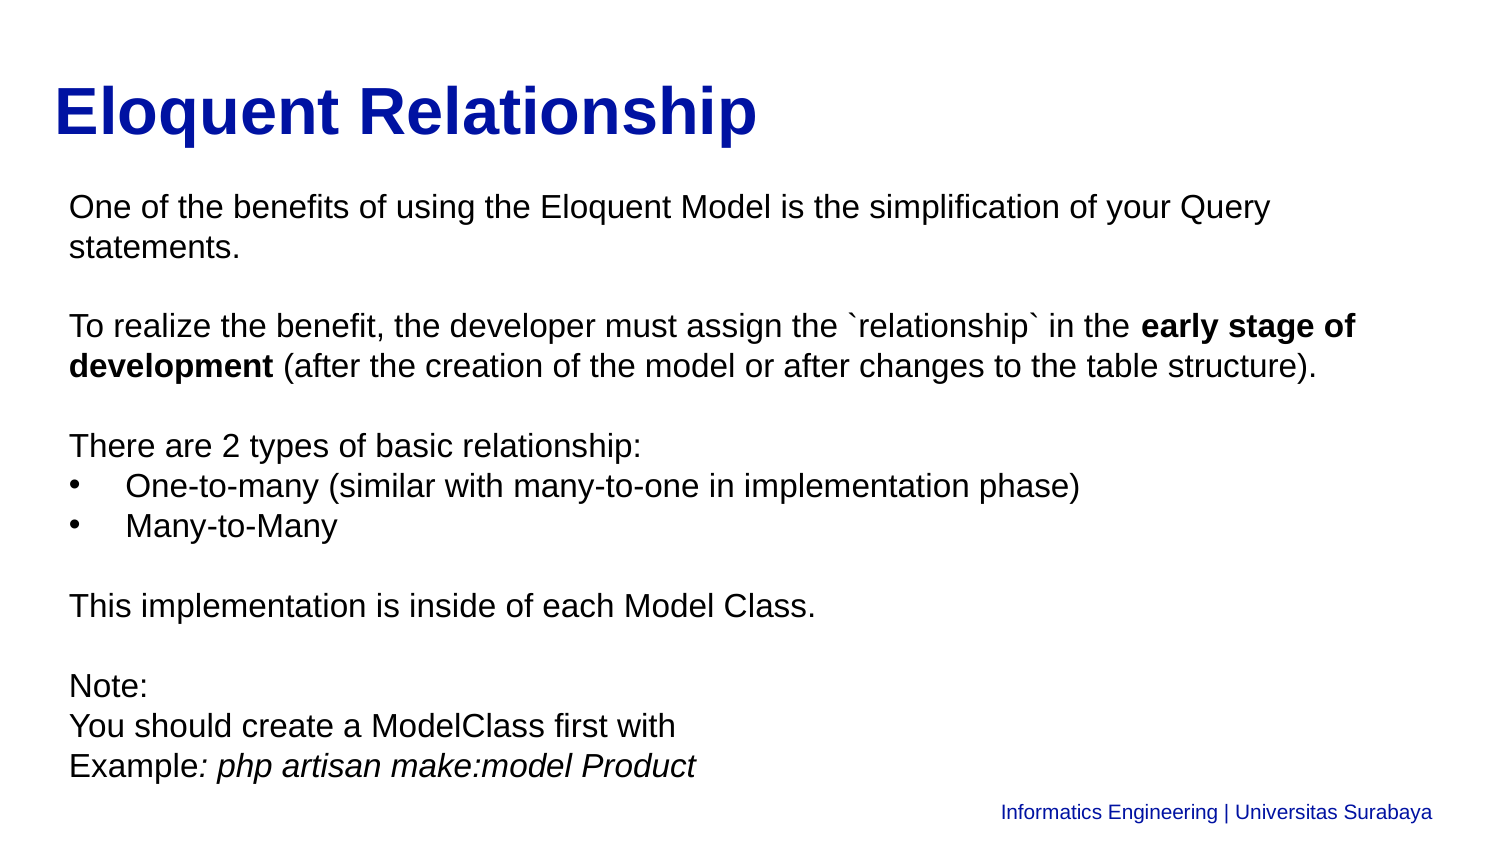

Eloquent Relationship
One of the benefits of using the Eloquent Model is the simplification of your Query statements.

To realize the benefit, the developer must assign the `relationship` in the early stage of development (after the creation of the model or after changes to the table structure).

There are 2 types of basic relationship:
One-to-many (similar with many-to-one in implementation phase)
Many-to-Many

This implementation is inside of each Model Class.

Note:
You should create a ModelClass first with
Example: php artisan make:model Product
Informatics Engineering | Universitas Surabaya